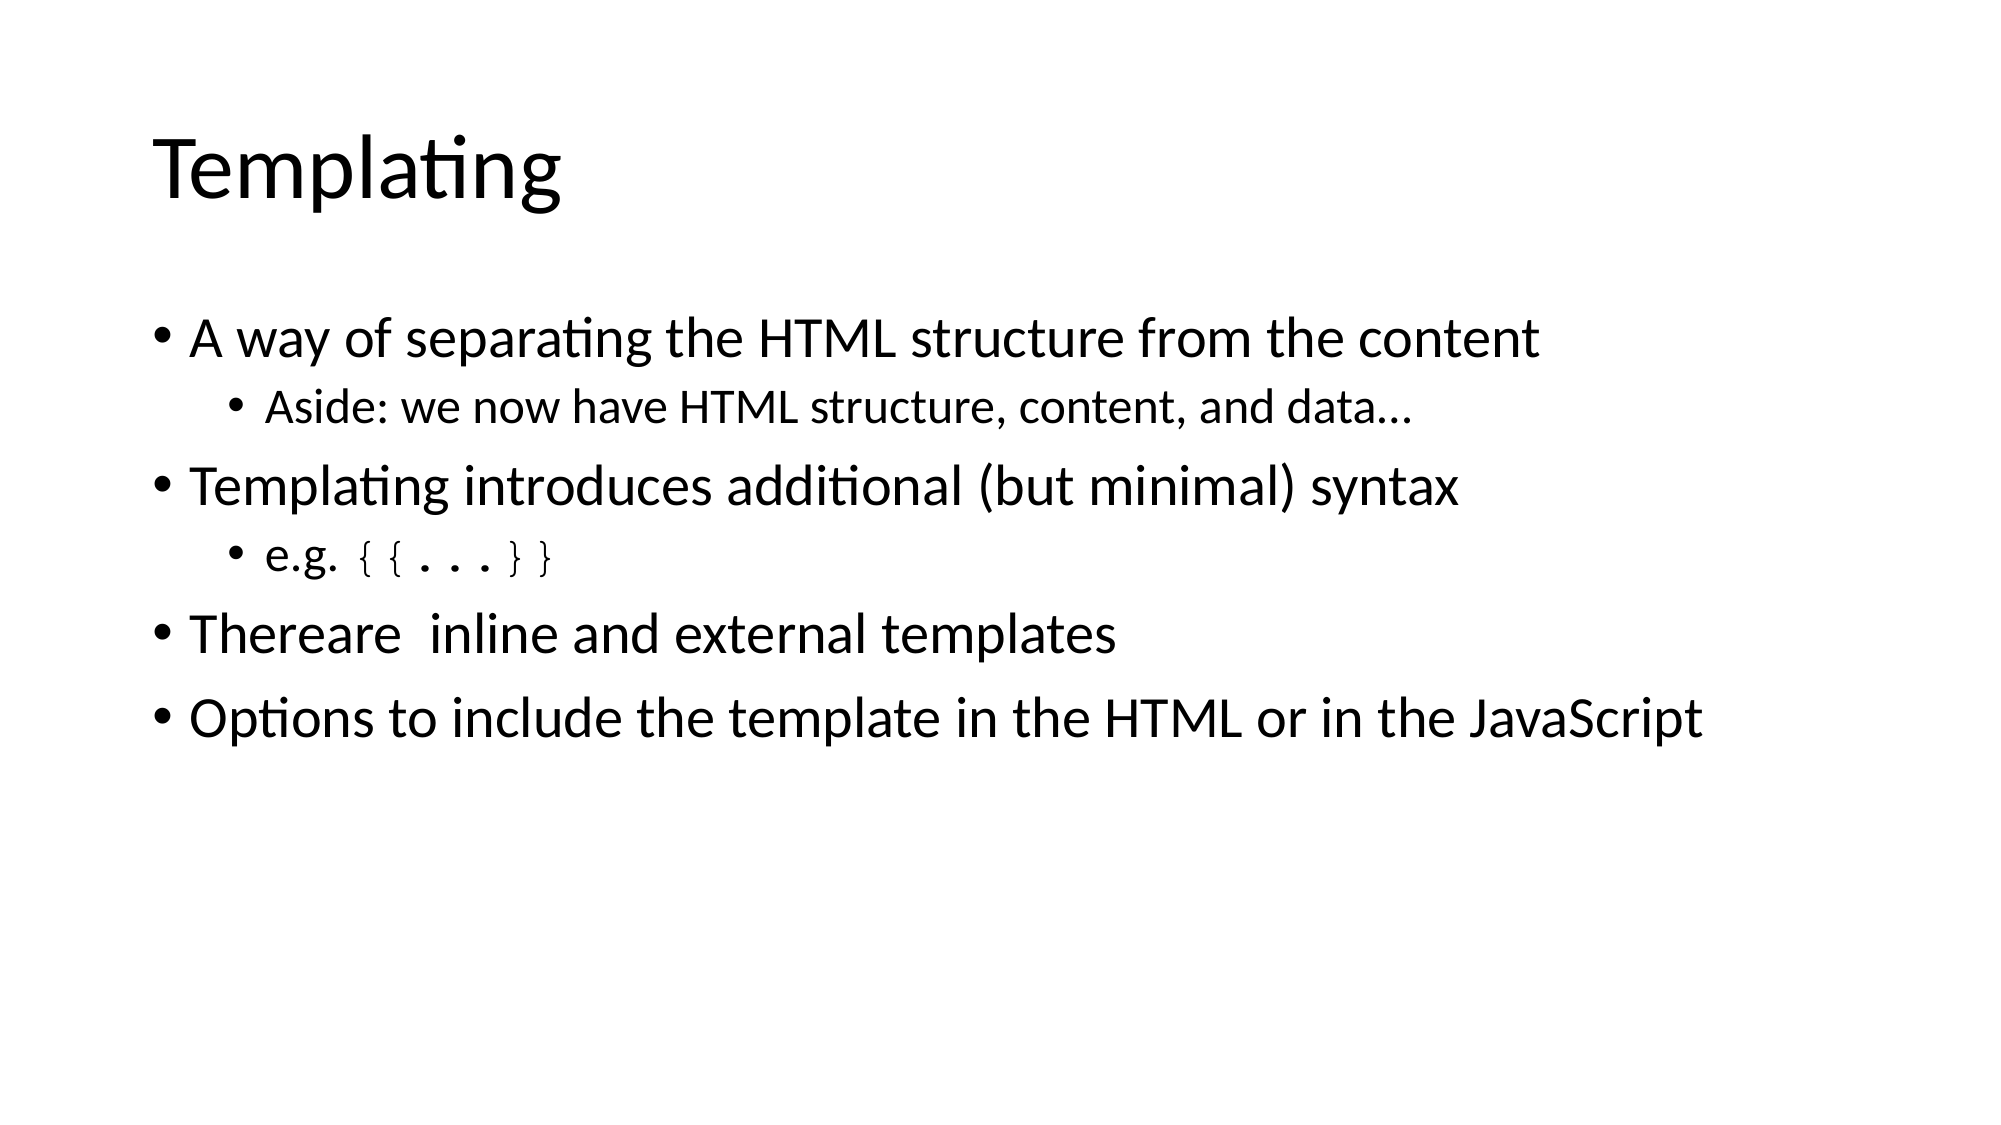

# Templating
A way of separating the HTML structure from the content
Aside: we now have HTML structure, content, and data…
Templating introduces additional (but minimal) syntax
e.g. {{...}}
Thereare  inline and external templates
Options to include the template in the HTML or in the JavaScript